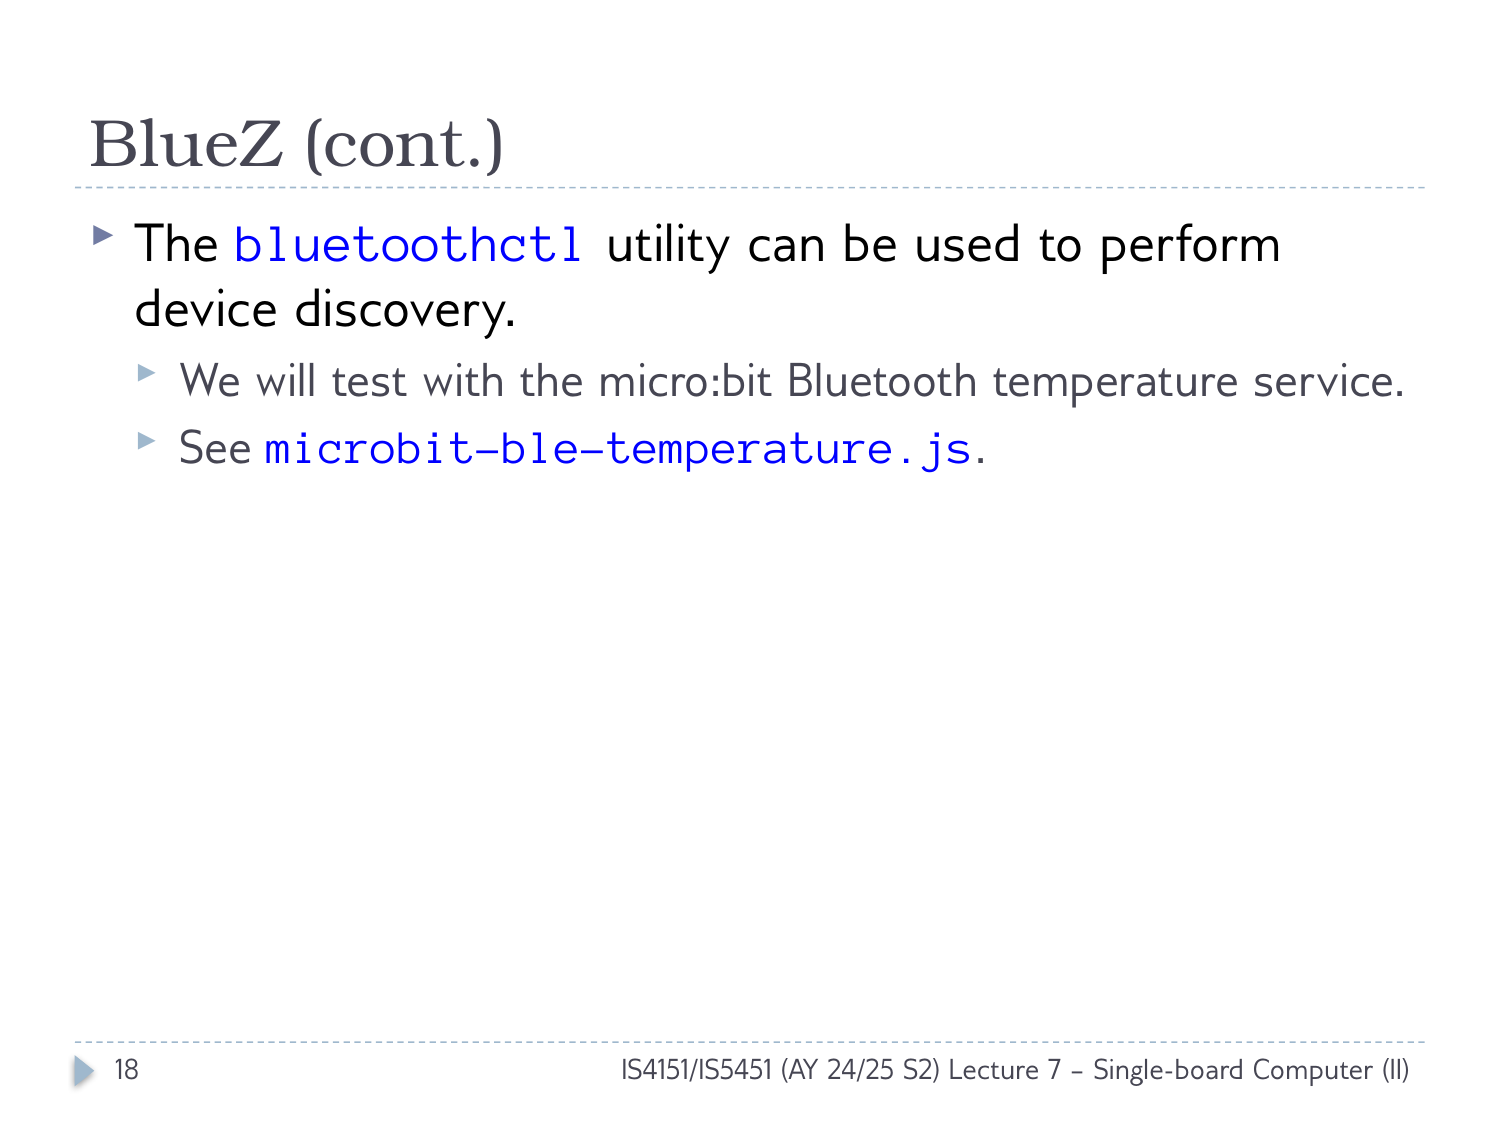

# BlueZ (cont.)
The bluetoothctl utility can be used to perform device discovery.
We will test with the micro:bit Bluetooth temperature service.
See microbit-ble-temperature.js.
18
IS4151/IS5451 (AY 24/25 S2) Lecture 7 – Single-board Computer (II)